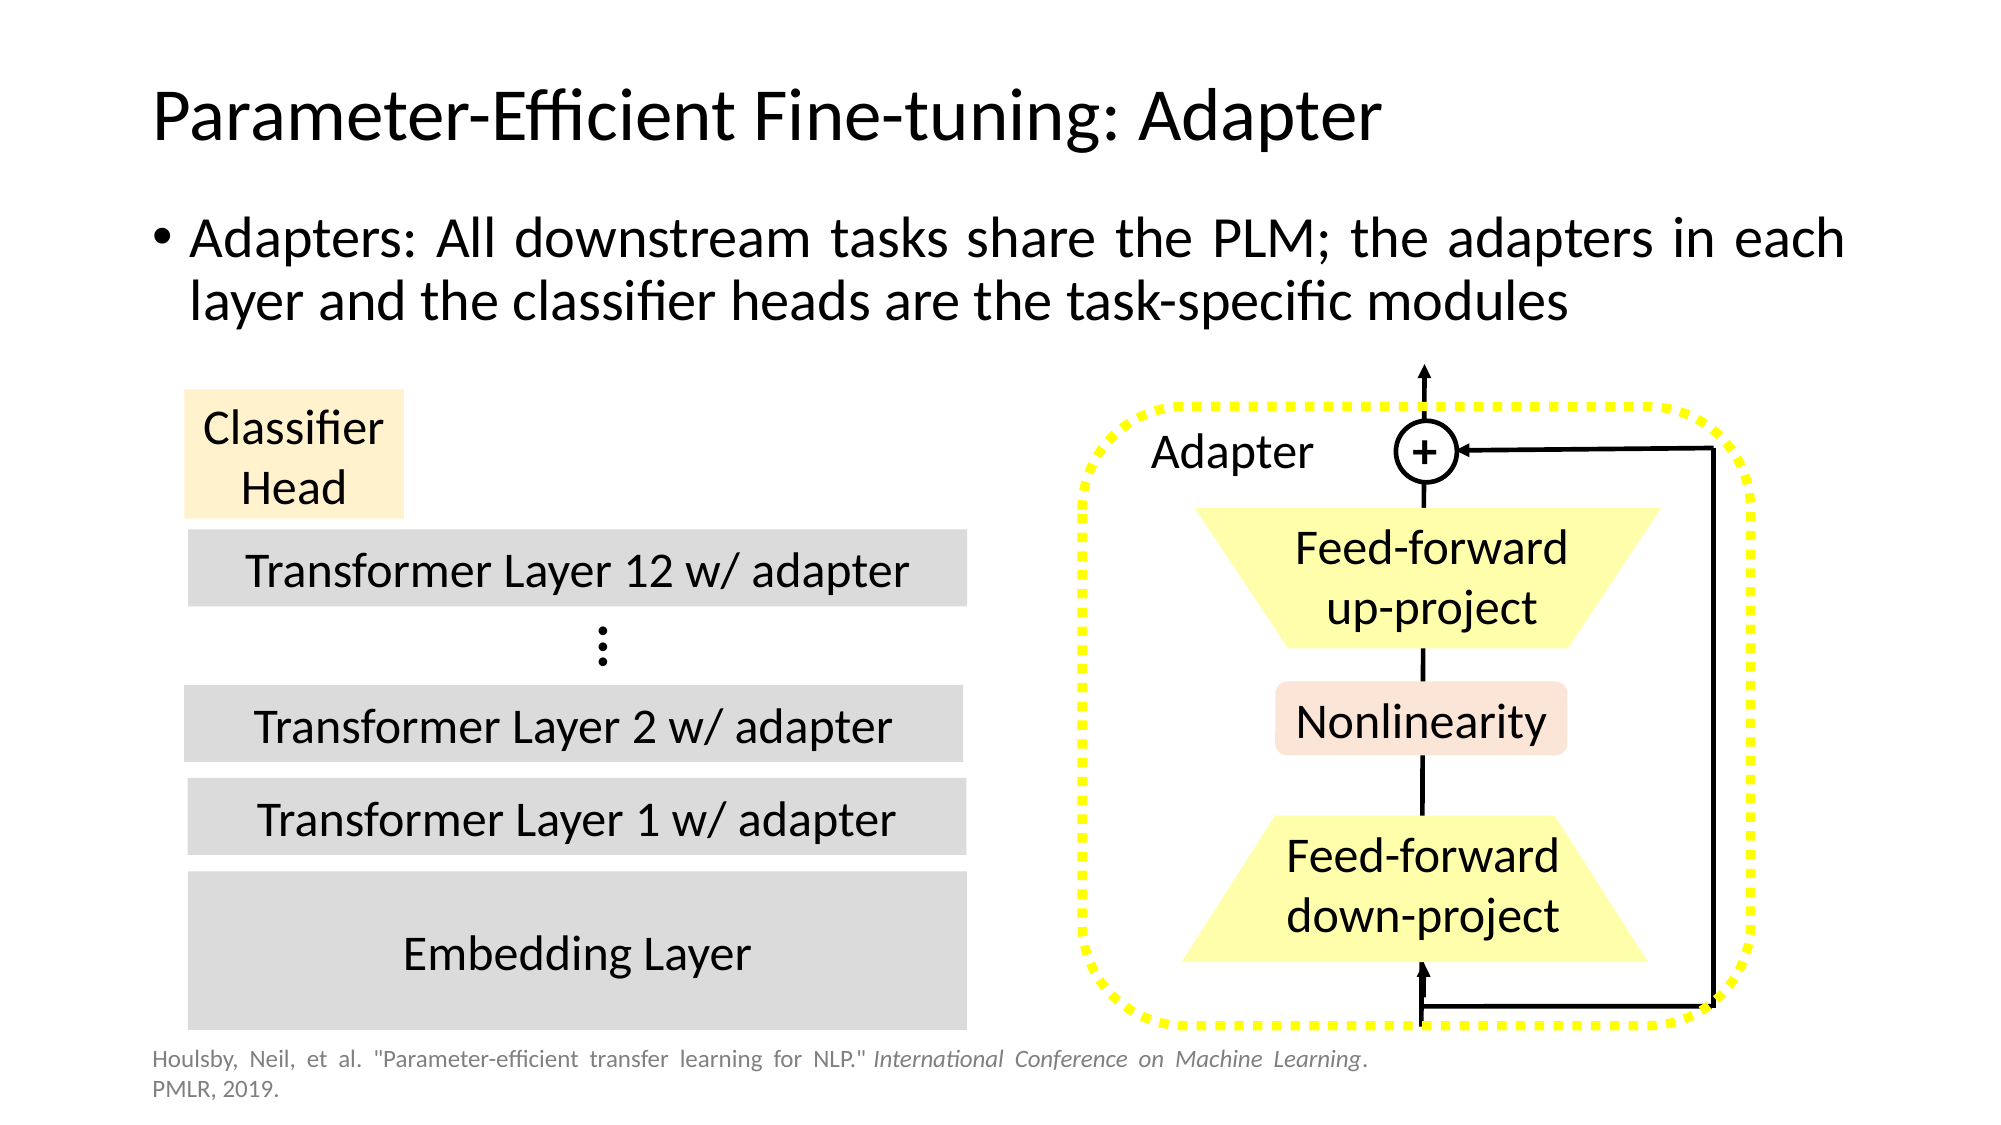

# Parameter-Efficient Fine-tuning: Adapter
Adapters: All downstream tasks share the PLM; the adapters in each layer and the classifier heads are the task-specific modules
Classifier Head
Transformer Layer 12 w/ adapter
...
Transformer Layer 2 w/ adapter
Transformer Layer 1 w/ adapter
Embedding Layer

+

Adapter
Feed-forward
up-project

Nonlinearity
Feed-forward
down-project

Houlsby, Neil, et al. "Parameter-efficient transfer learning for NLP." International Conference on Machine Learning. PMLR, 2019.